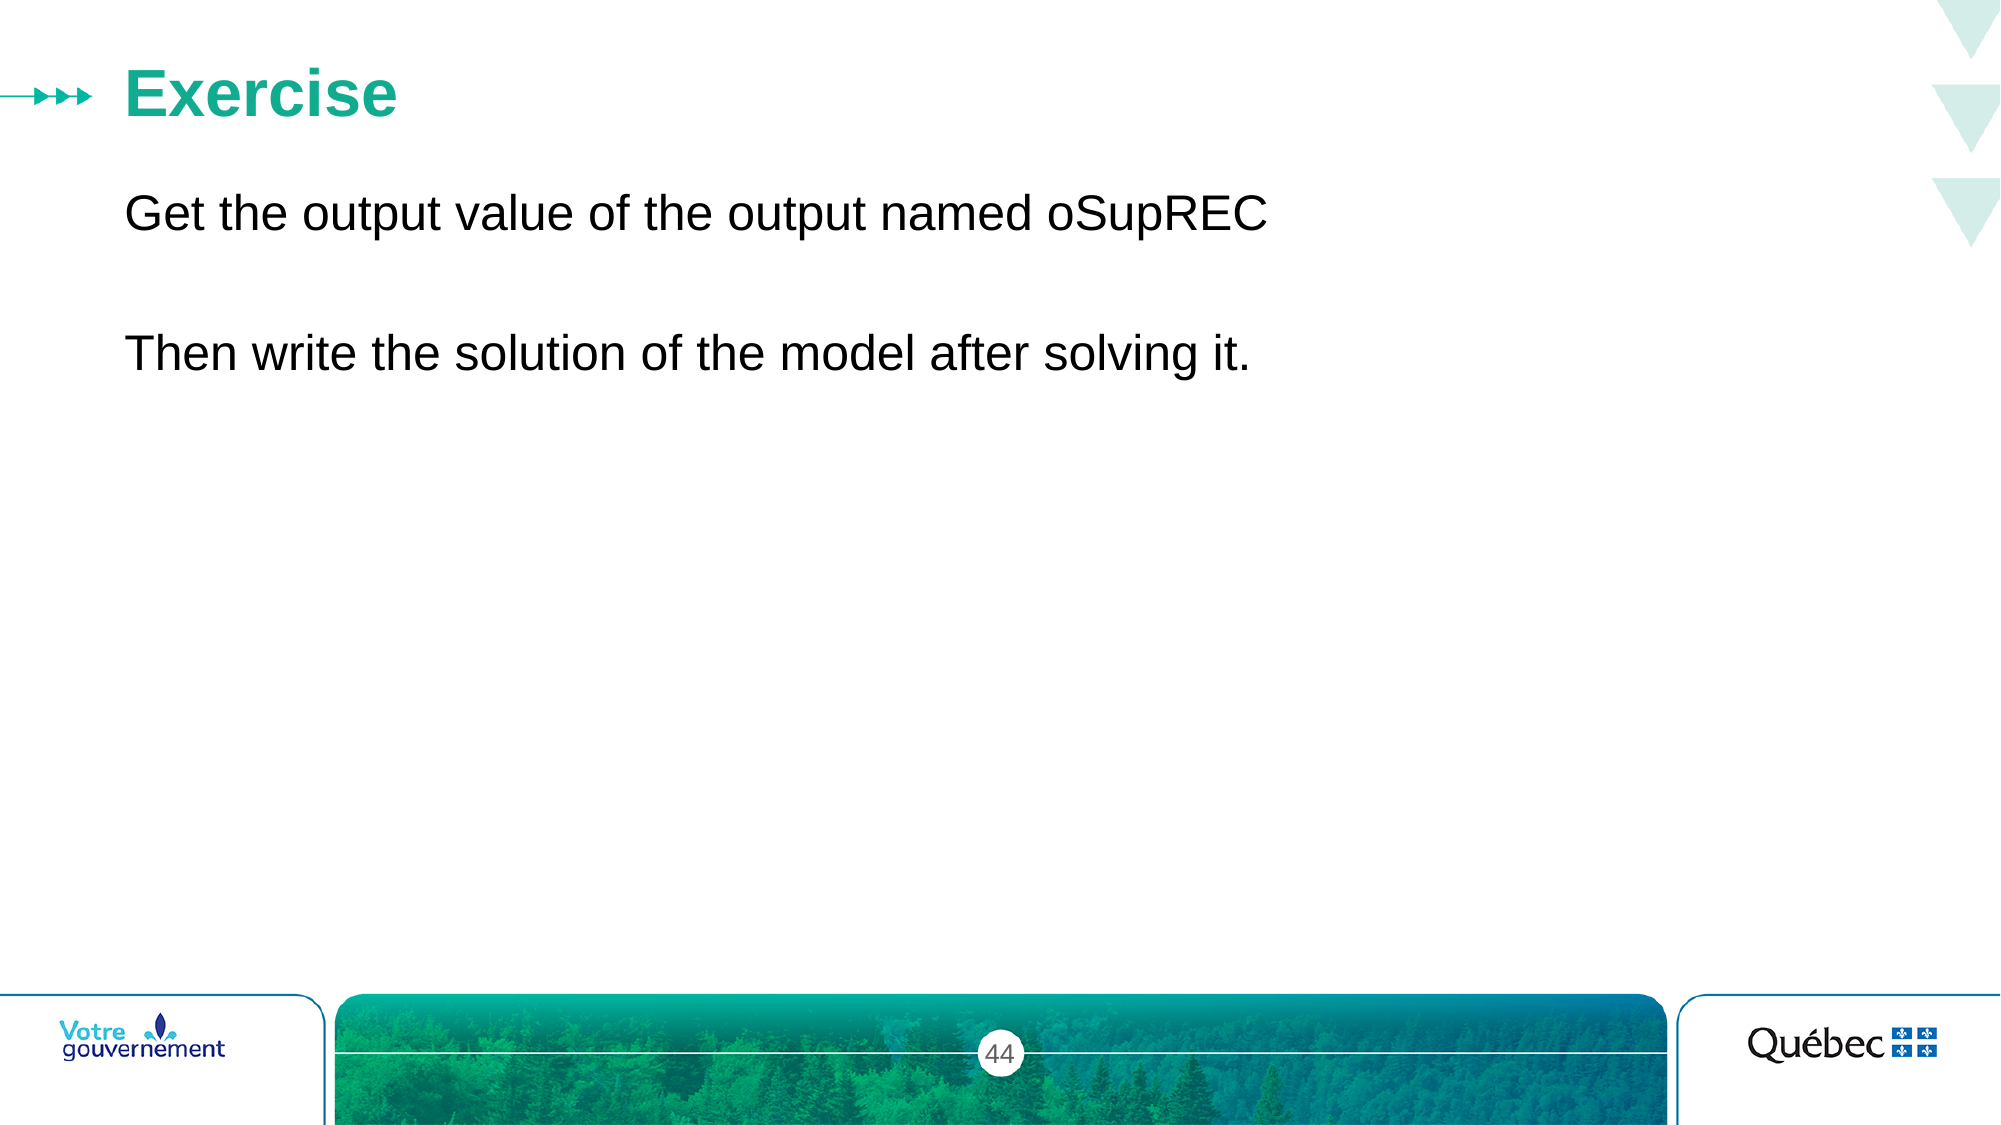

# Exercise
Get the output value of the output named oSupREC

Then write the solution of the model after solving it.
44